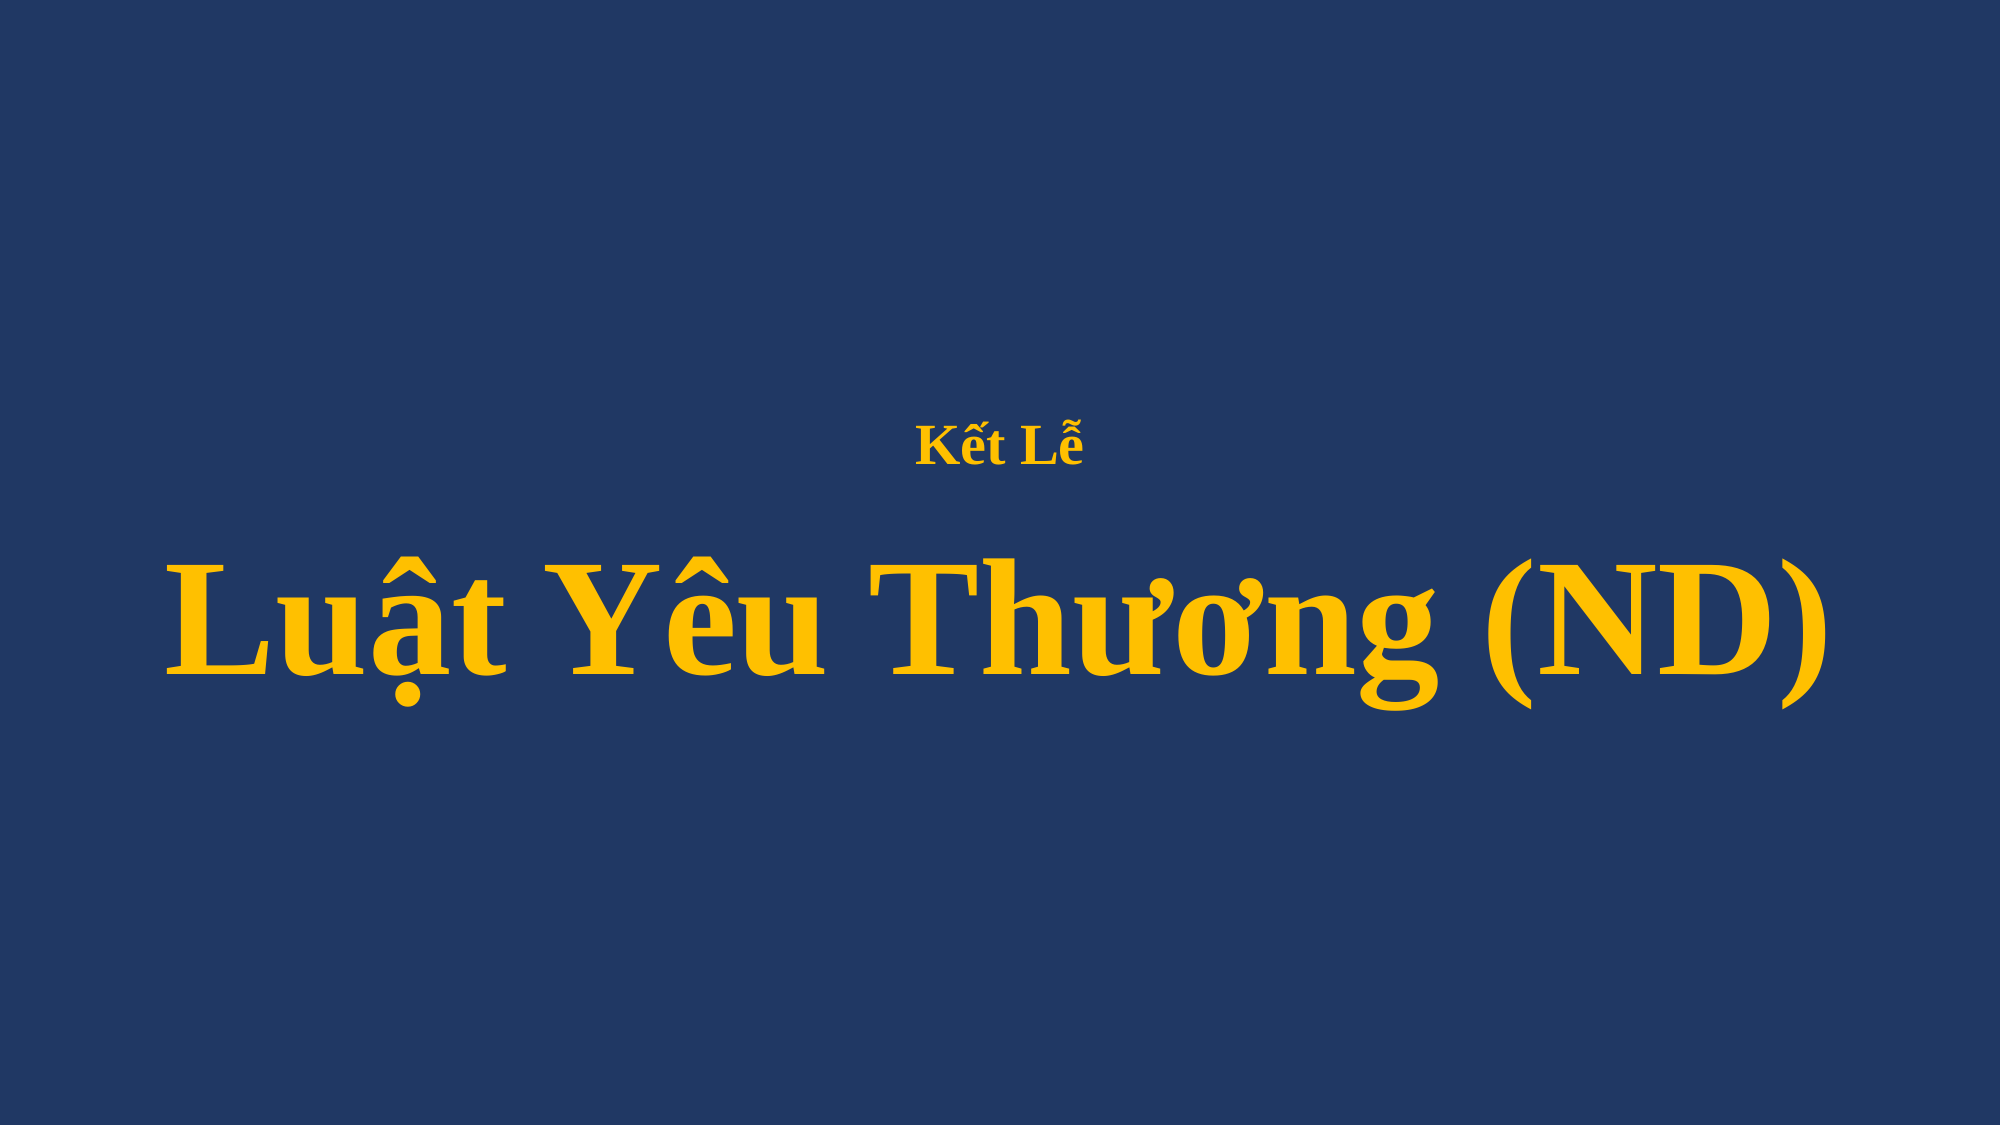

# Kết Lễ Luật Yêu Thương (ND)